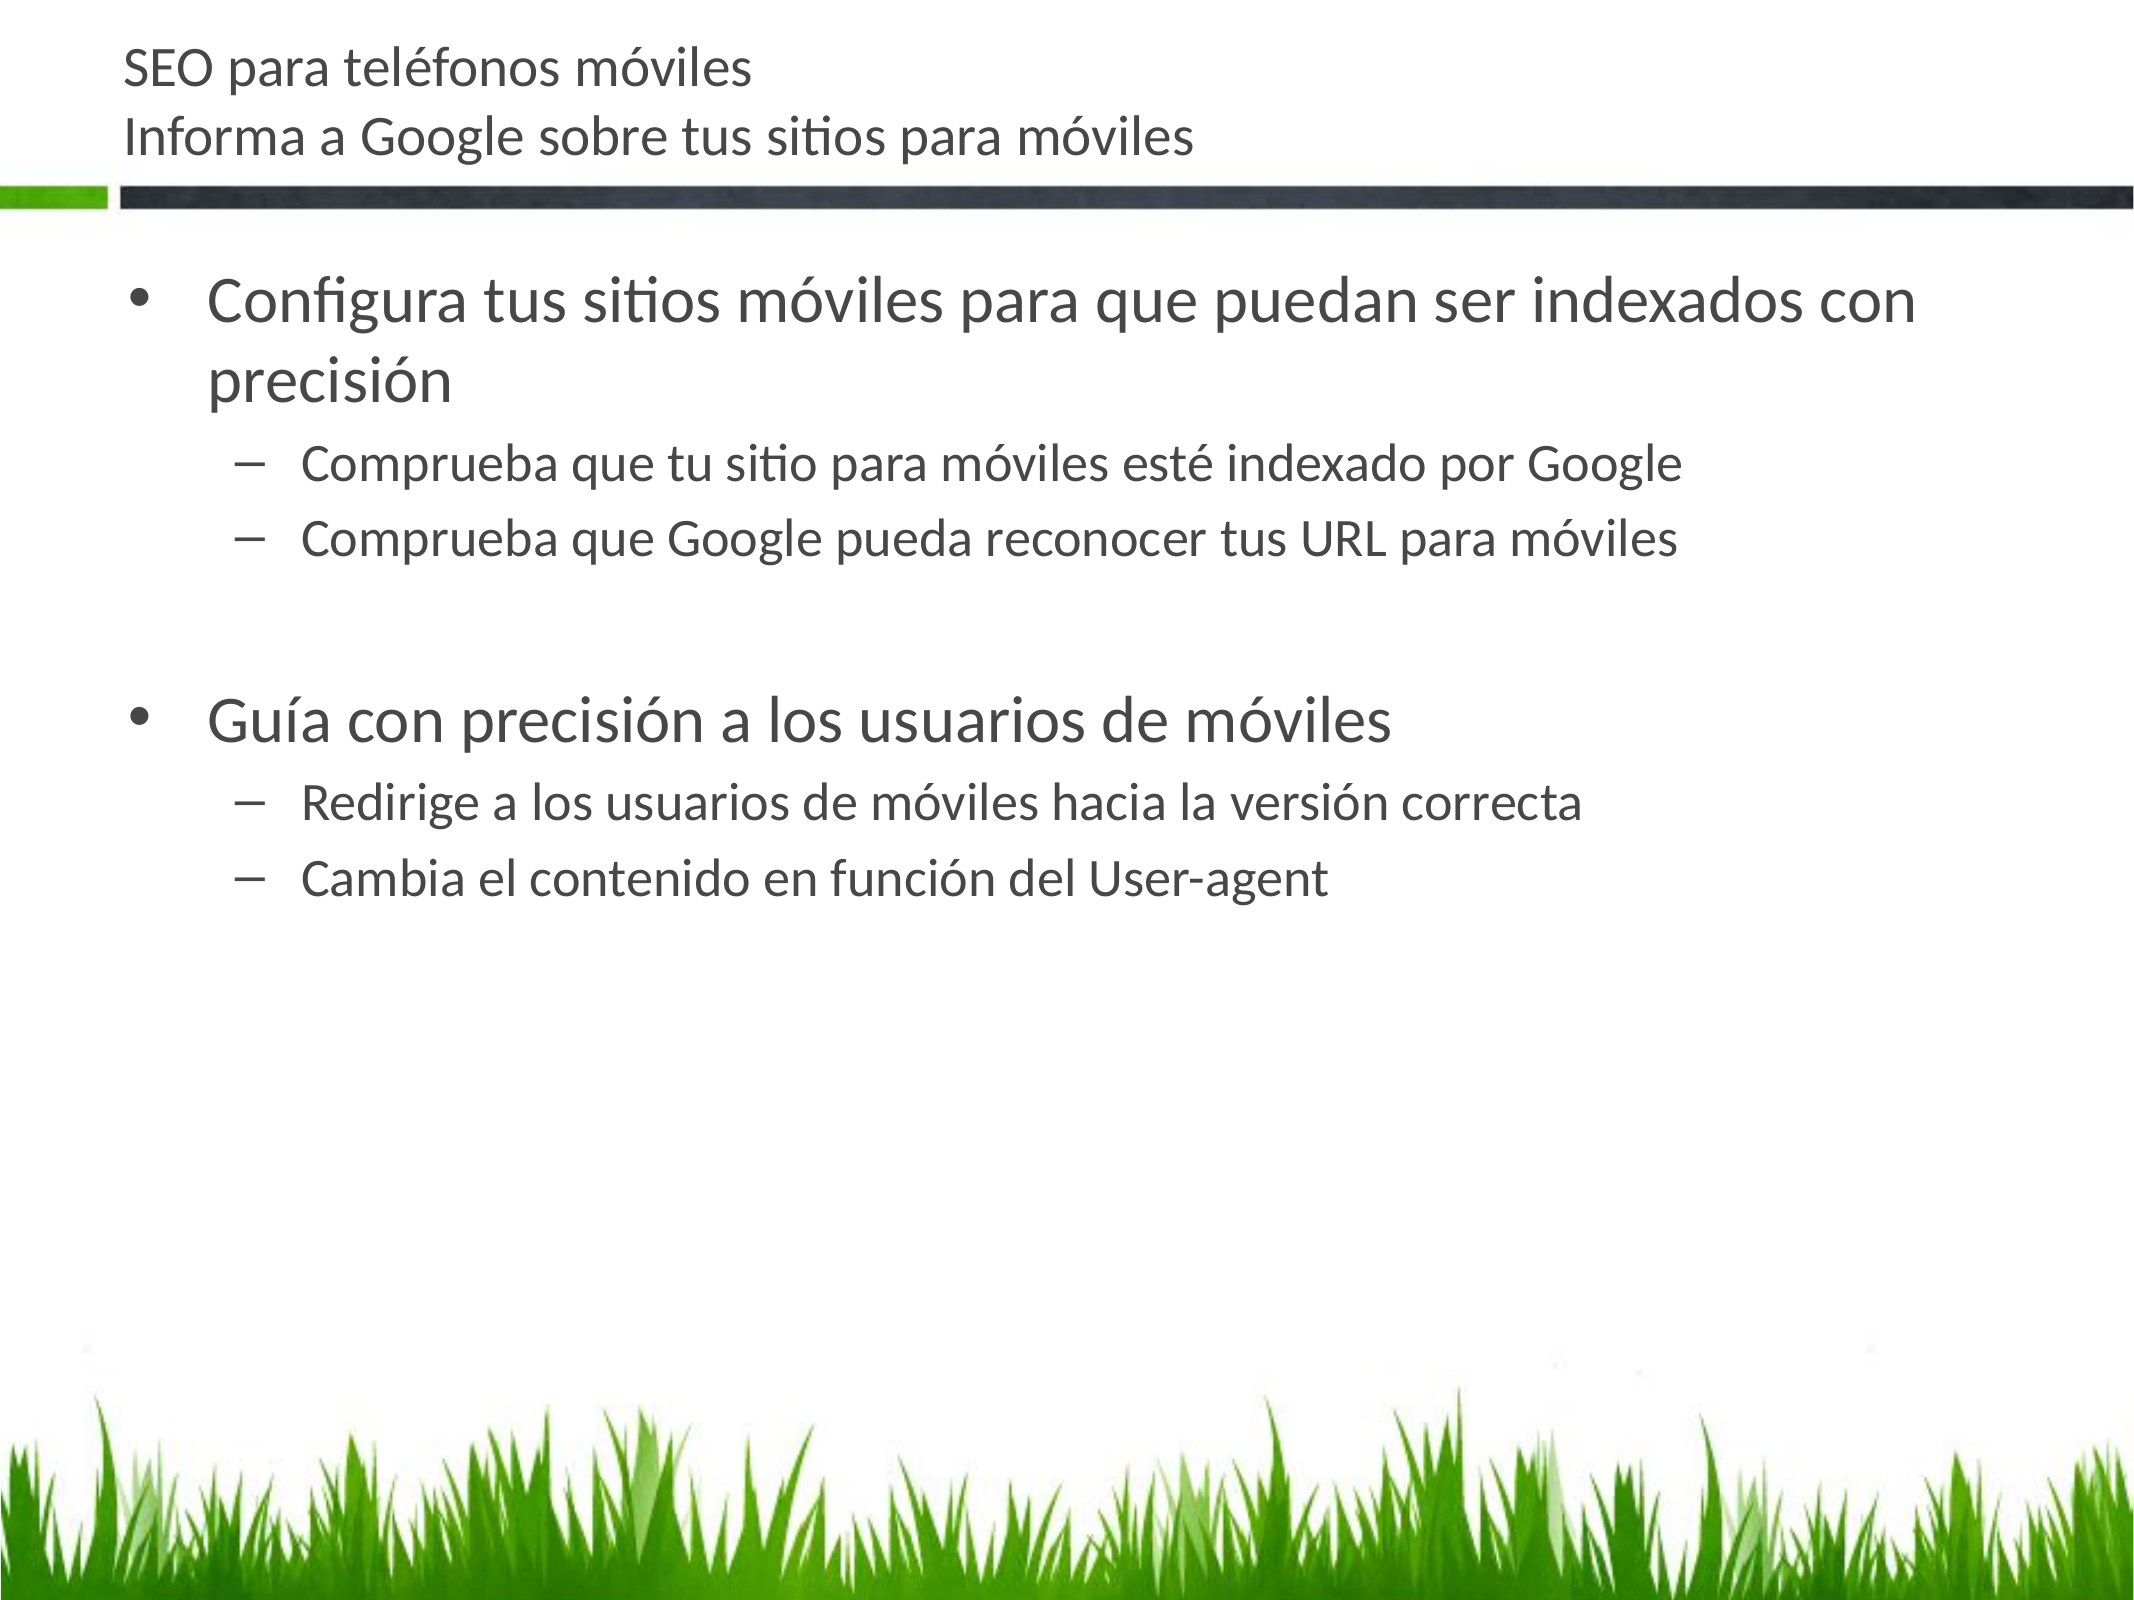

# SEO para teléfonos móviles Informa a Google sobre tus sitios para móviles
Configura tus sitios móviles para que puedan ser indexados con precisión
Comprueba que tu sitio para móviles esté indexado por Google
Comprueba que Google pueda reconocer tus URL para móviles

Guía con precisión a los usuarios de móviles
Redirige a los usuarios de móviles hacia la versión correcta
Cambia el contenido en función del User-agent